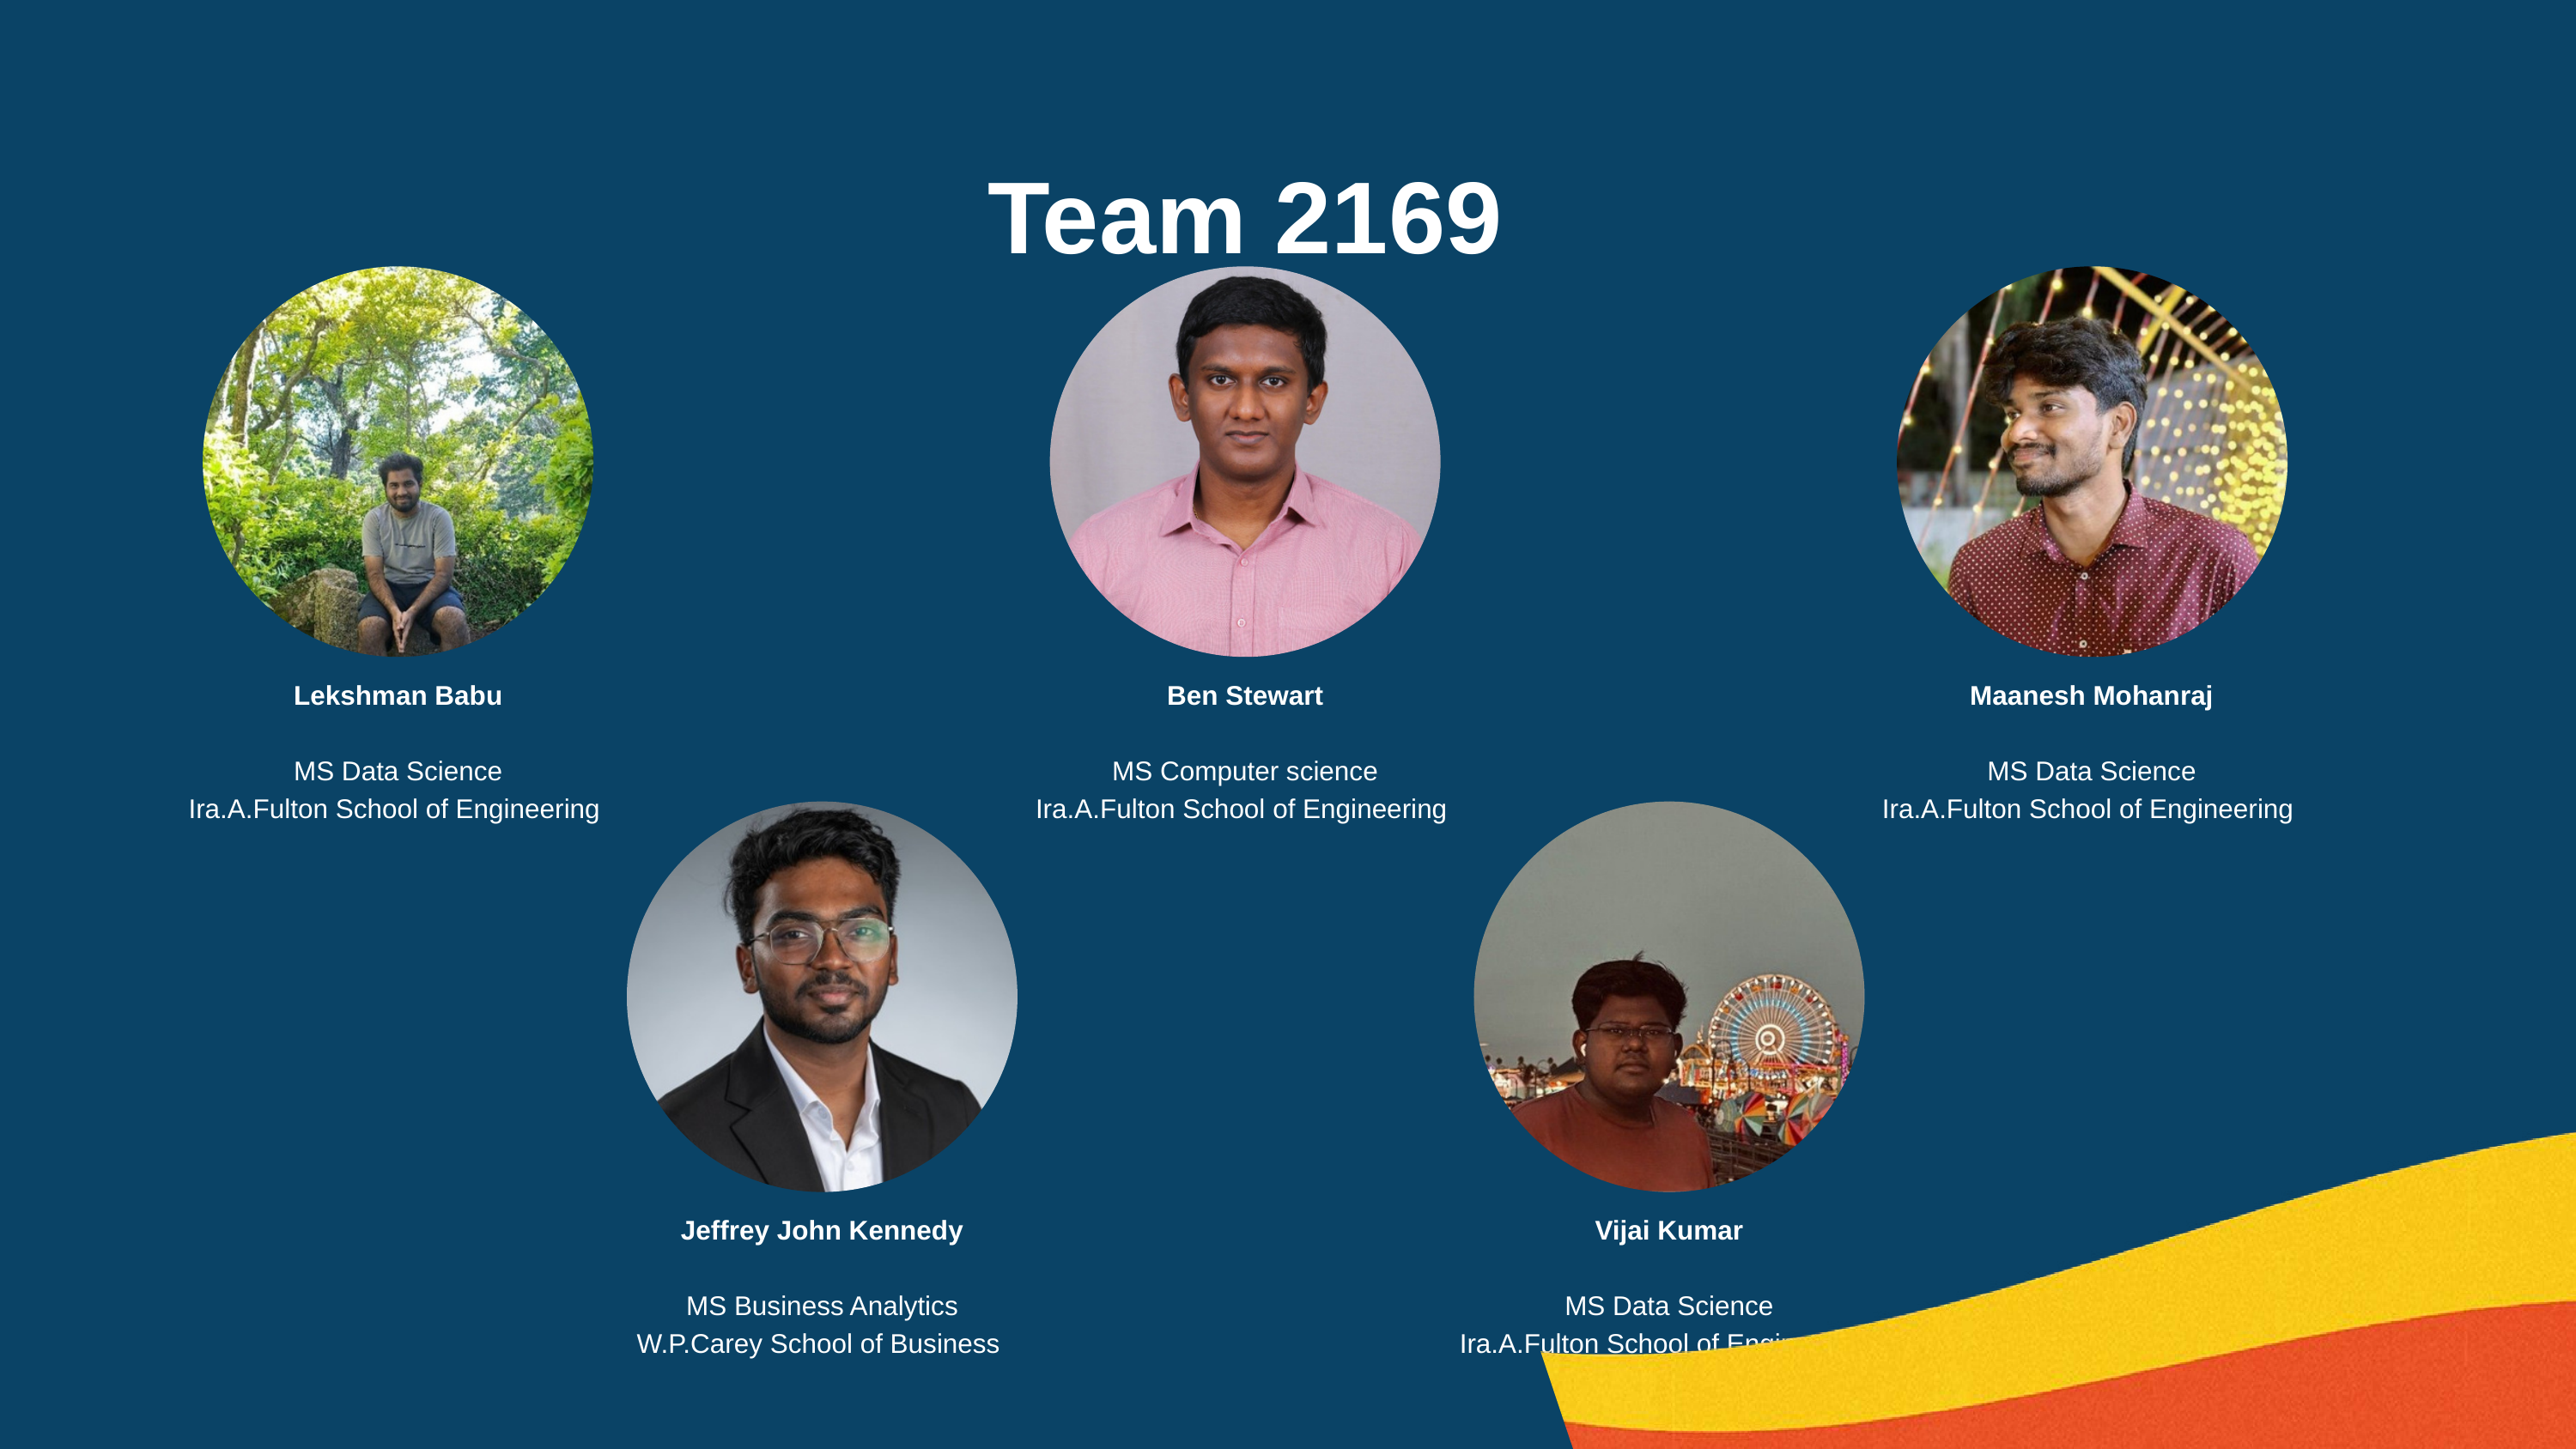

Team 2169

Lekshman Babu

MS Data Science
Ira.A.Fulton School of Engineering
Ben Stewart

MS Computer science
Ira.A.Fulton School of Engineering
Maanesh Mohanraj

MS Data Science
Ira.A.Fulton School of Engineering

Jeffrey John Kennedy

MS Business Analytics
W.P.Carey School of Business
Vijai Kumar

MS Data Science
Ira.A.Fulton School of Engineering